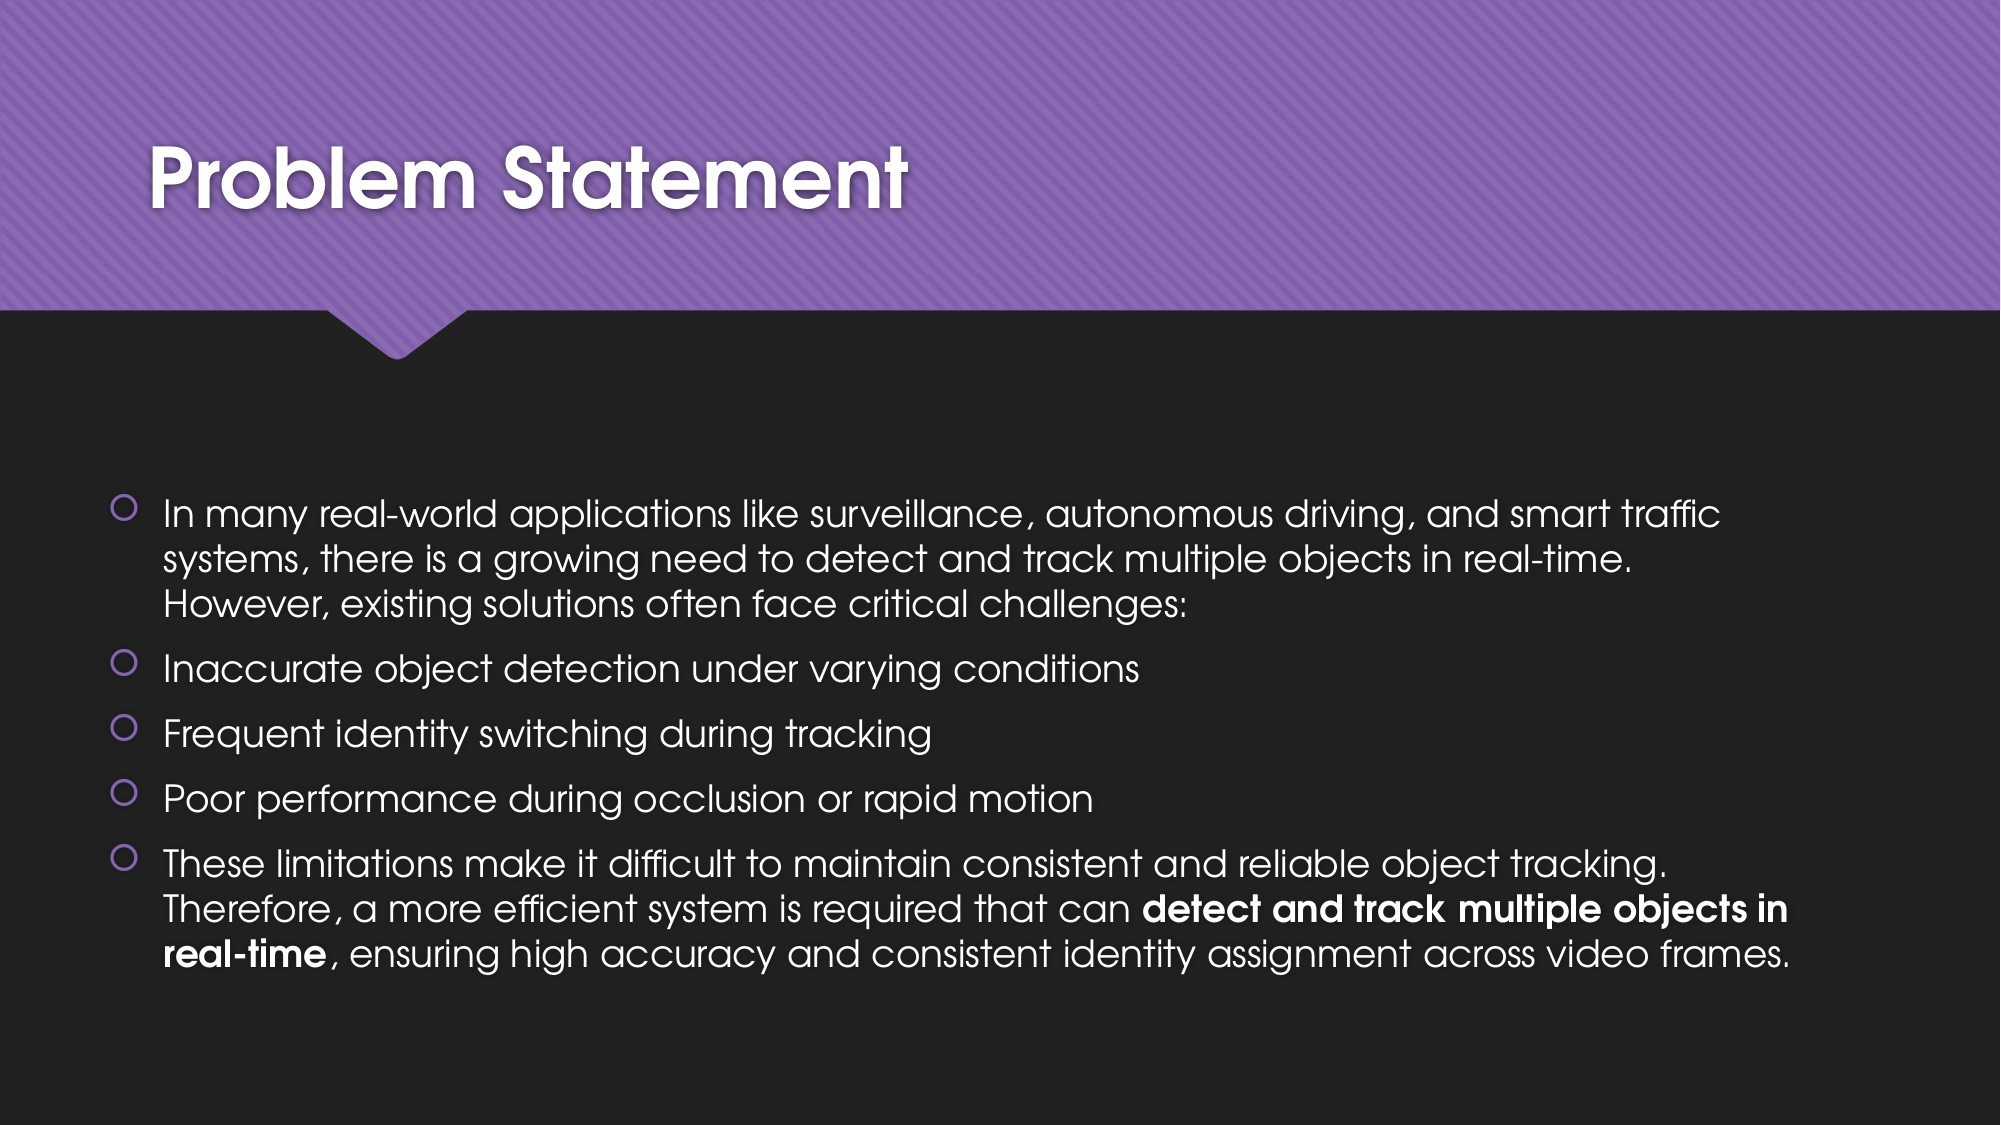

# Problem Statement
In many real-world applications like surveillance, autonomous driving, and smart traffic systems, there is a growing need to detect and track multiple objects in real-time. However, existing solutions often face critical challenges:
Inaccurate object detection under varying conditions
Frequent identity switching during tracking
Poor performance during occlusion or rapid motion
These limitations make it difficult to maintain consistent and reliable object tracking. Therefore, a more efficient system is required that can detect and track multiple objects in real-time, ensuring high accuracy and consistent identity assignment across video frames.